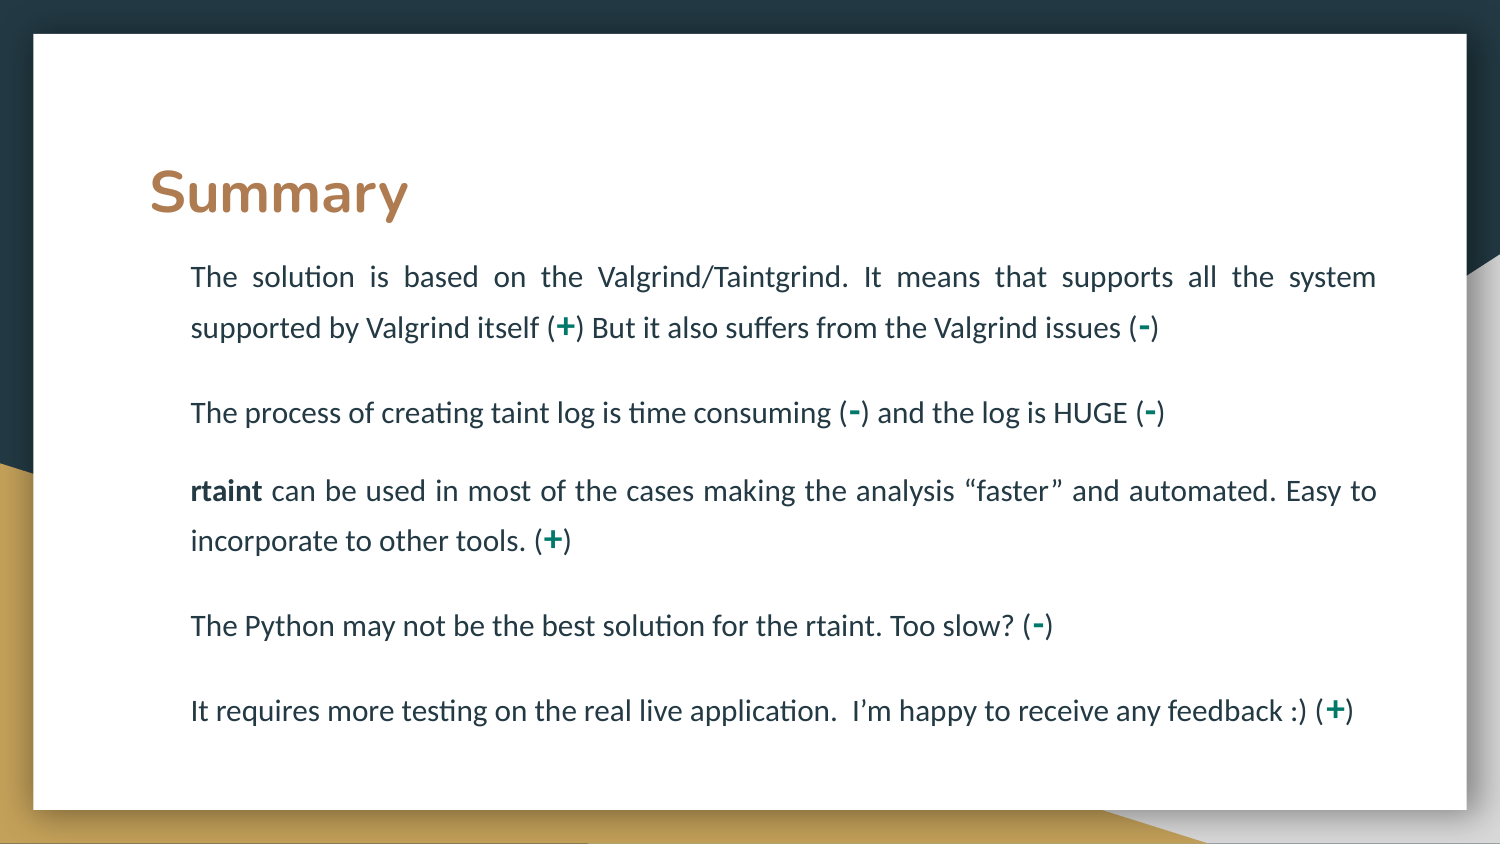

# Summary
The solution is based on the Valgrind/Taintgrind. It means that supports all the system supported by Valgrind itself (+) But it also suffers from the Valgrind issues (-)
The process of creating taint log is time consuming (-) and the log is HUGE (-)
rtaint can be used in most of the cases making the analysis “faster” and automated. Easy to incorporate to other tools. (+)
The Python may not be the best solution for the rtaint. Too slow? (-)
It requires more testing on the real live application.  I’m happy to receive any feedback :) (+)